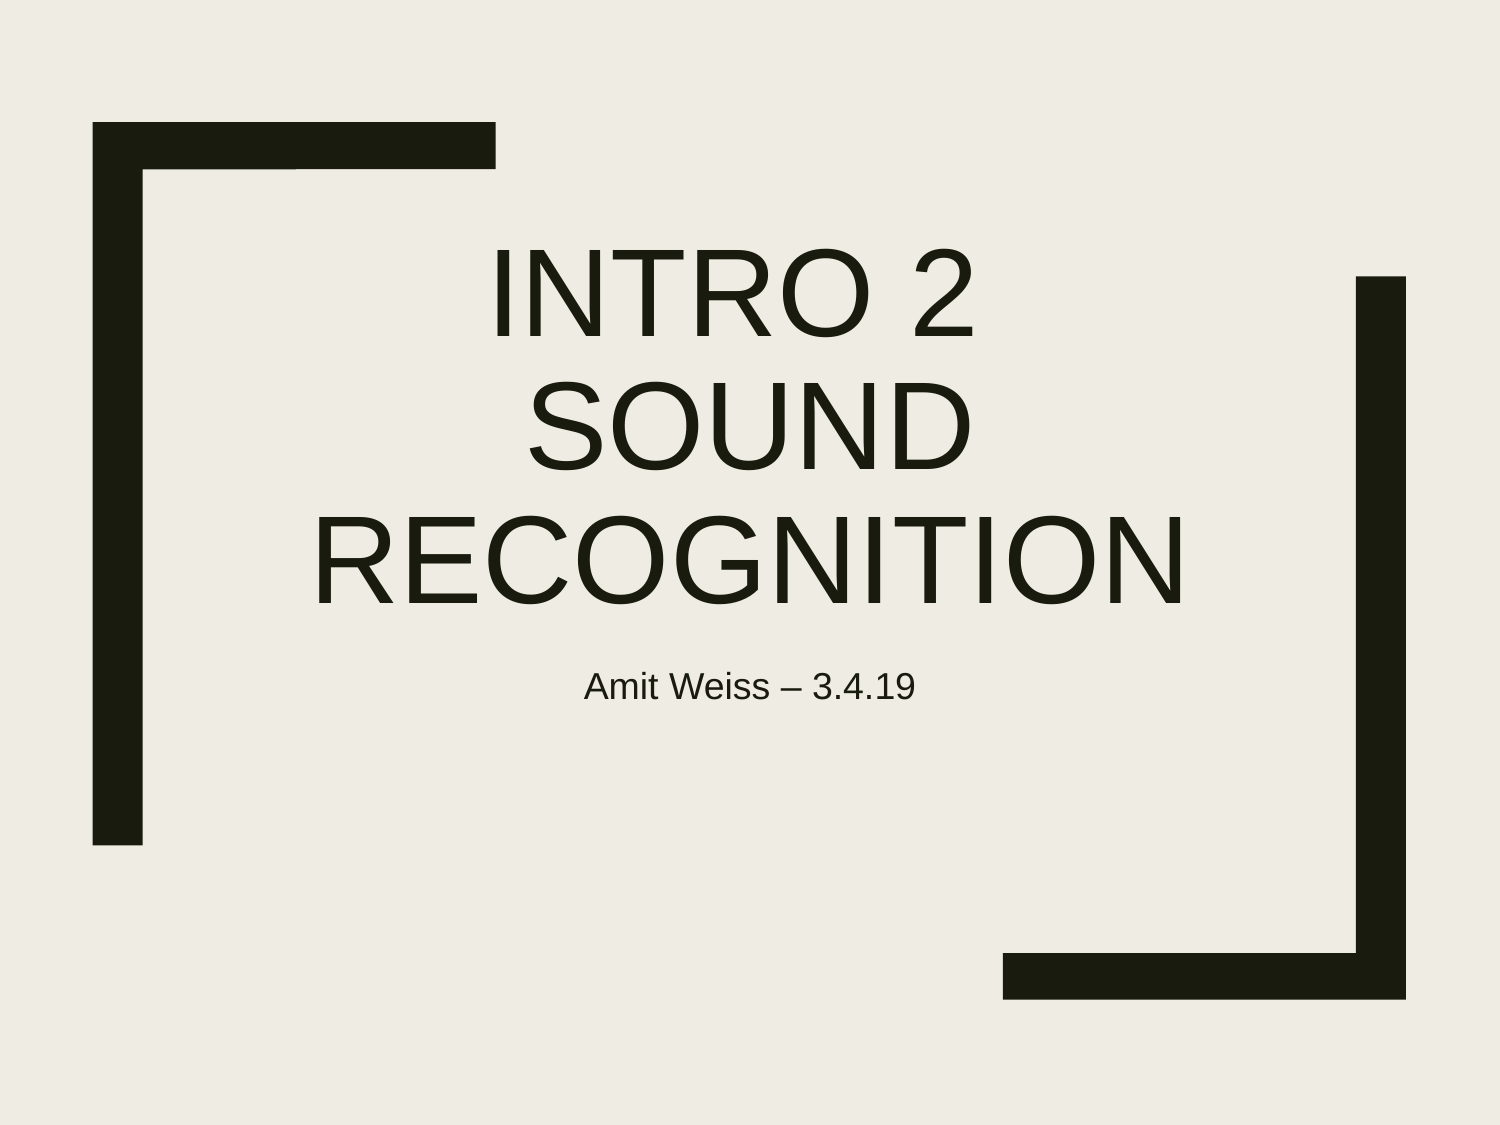

# INTRO 2 SOUND RECOGNITION
Amit Weiss – 3.4.19